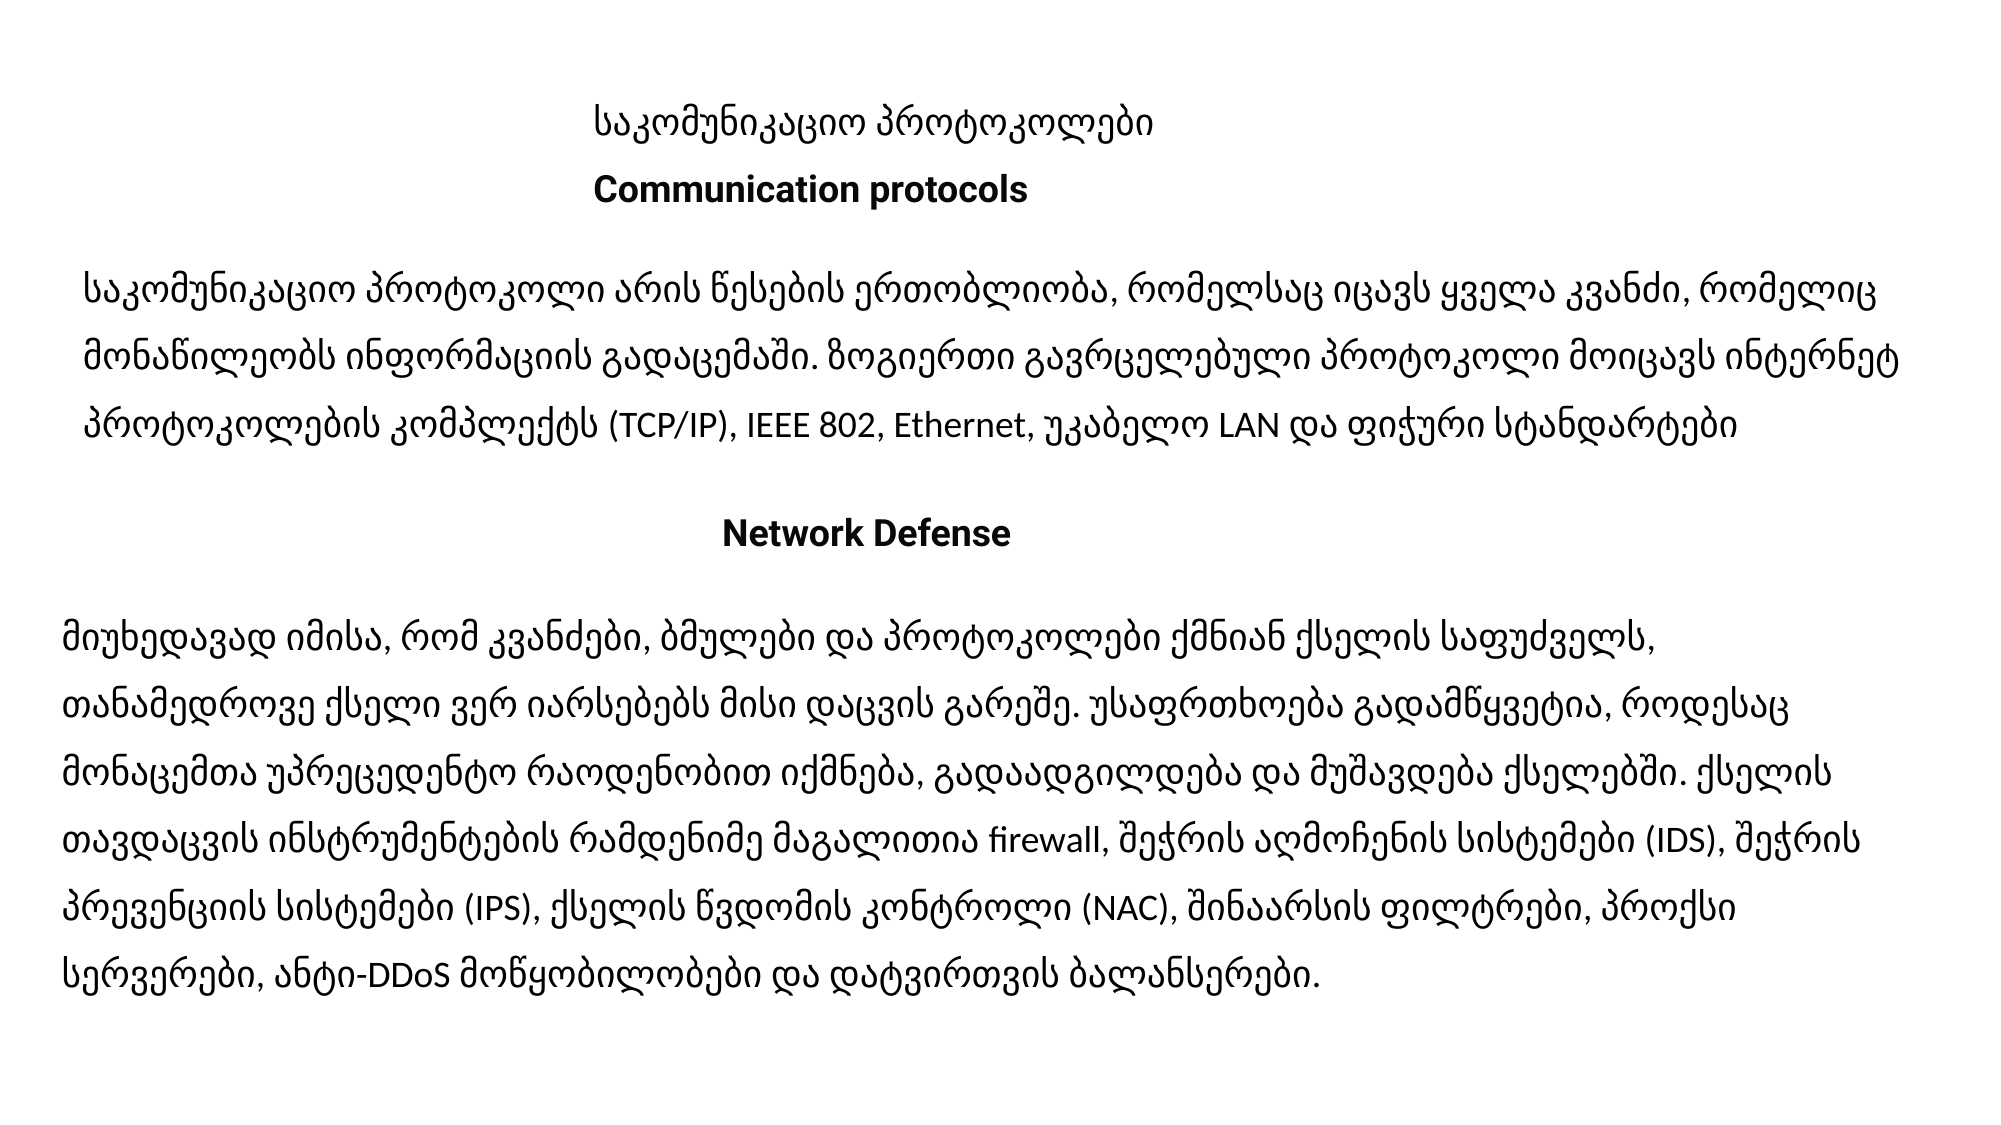

საკომუნიკაციო პროტოკოლები
Communication protocols
საკომუნიკაციო პროტოკოლი არის წესების ერთობლიობა, რომელსაც იცავს ყველა კვანძი, რომელიც მონაწილეობს ინფორმაციის გადაცემაში. ზოგიერთი გავრცელებული პროტოკოლი მოიცავს ინტერნეტ პროტოკოლების კომპლექტს (TCP/IP), IEEE 802, Ethernet, უკაბელო LAN და ფიჭური სტანდარტები
Network Defense
მიუხედავად იმისა, რომ კვანძები, ბმულები და პროტოკოლები ქმნიან ქსელის საფუძველს, თანამედროვე ქსელი ვერ იარსებებს მისი დაცვის გარეშე. უსაფრთხოება გადამწყვეტია, როდესაც მონაცემთა უპრეცედენტო რაოდენობით იქმნება, გადაადგილდება და მუშავდება ქსელებში. ქსელის თავდაცვის ინსტრუმენტების რამდენიმე მაგალითია firewall, შეჭრის აღმოჩენის სისტემები (IDS), შეჭრის პრევენციის სისტემები (IPS), ქსელის წვდომის კონტროლი (NAC), შინაარსის ფილტრები, პროქსი სერვერები, ანტი-DDoS მოწყობილობები და დატვირთვის ბალანსერები.